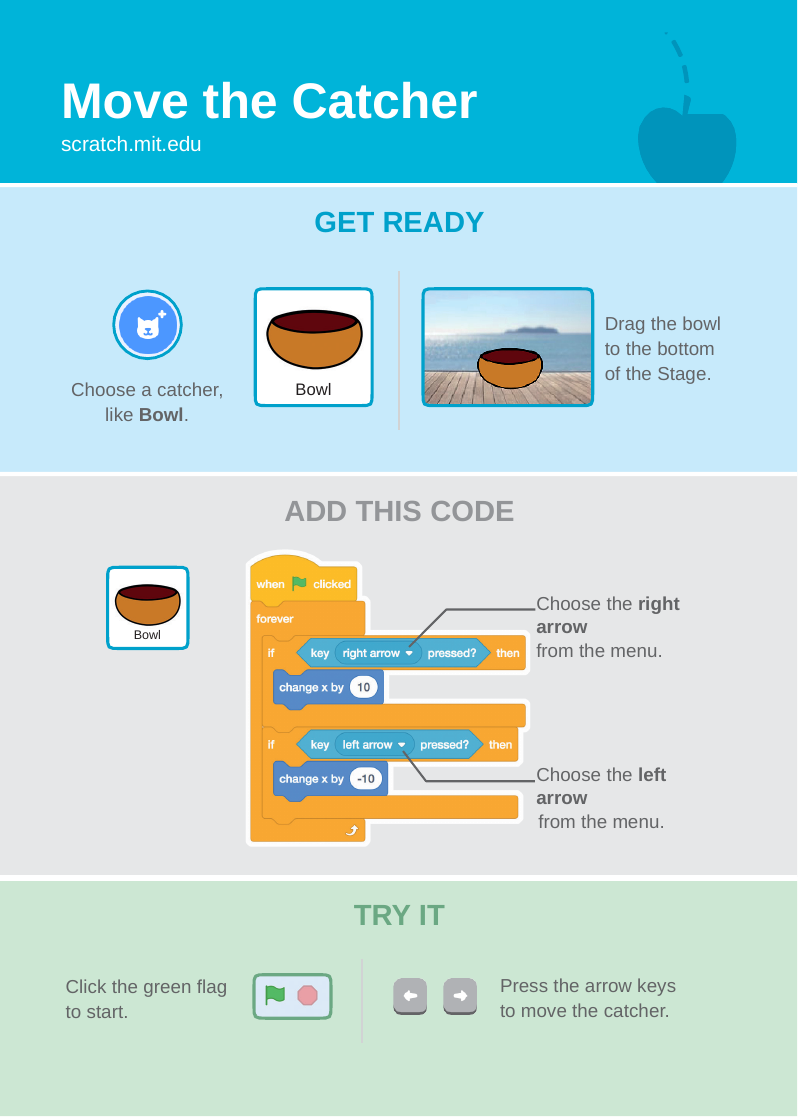

# Move the Catcher
scratch.mit.edu

GET READY

Drag the bowl to the bottom of the Stage.
Choose a catcher, like Bowl.
Bowl

ADD THIS CODE

Choose the right arrow
from the menu.

Bowl

Choose the left arrow
from the menu.

TRY IT
Press the arrow keys
to move the catcher.
Click the green flag to start.